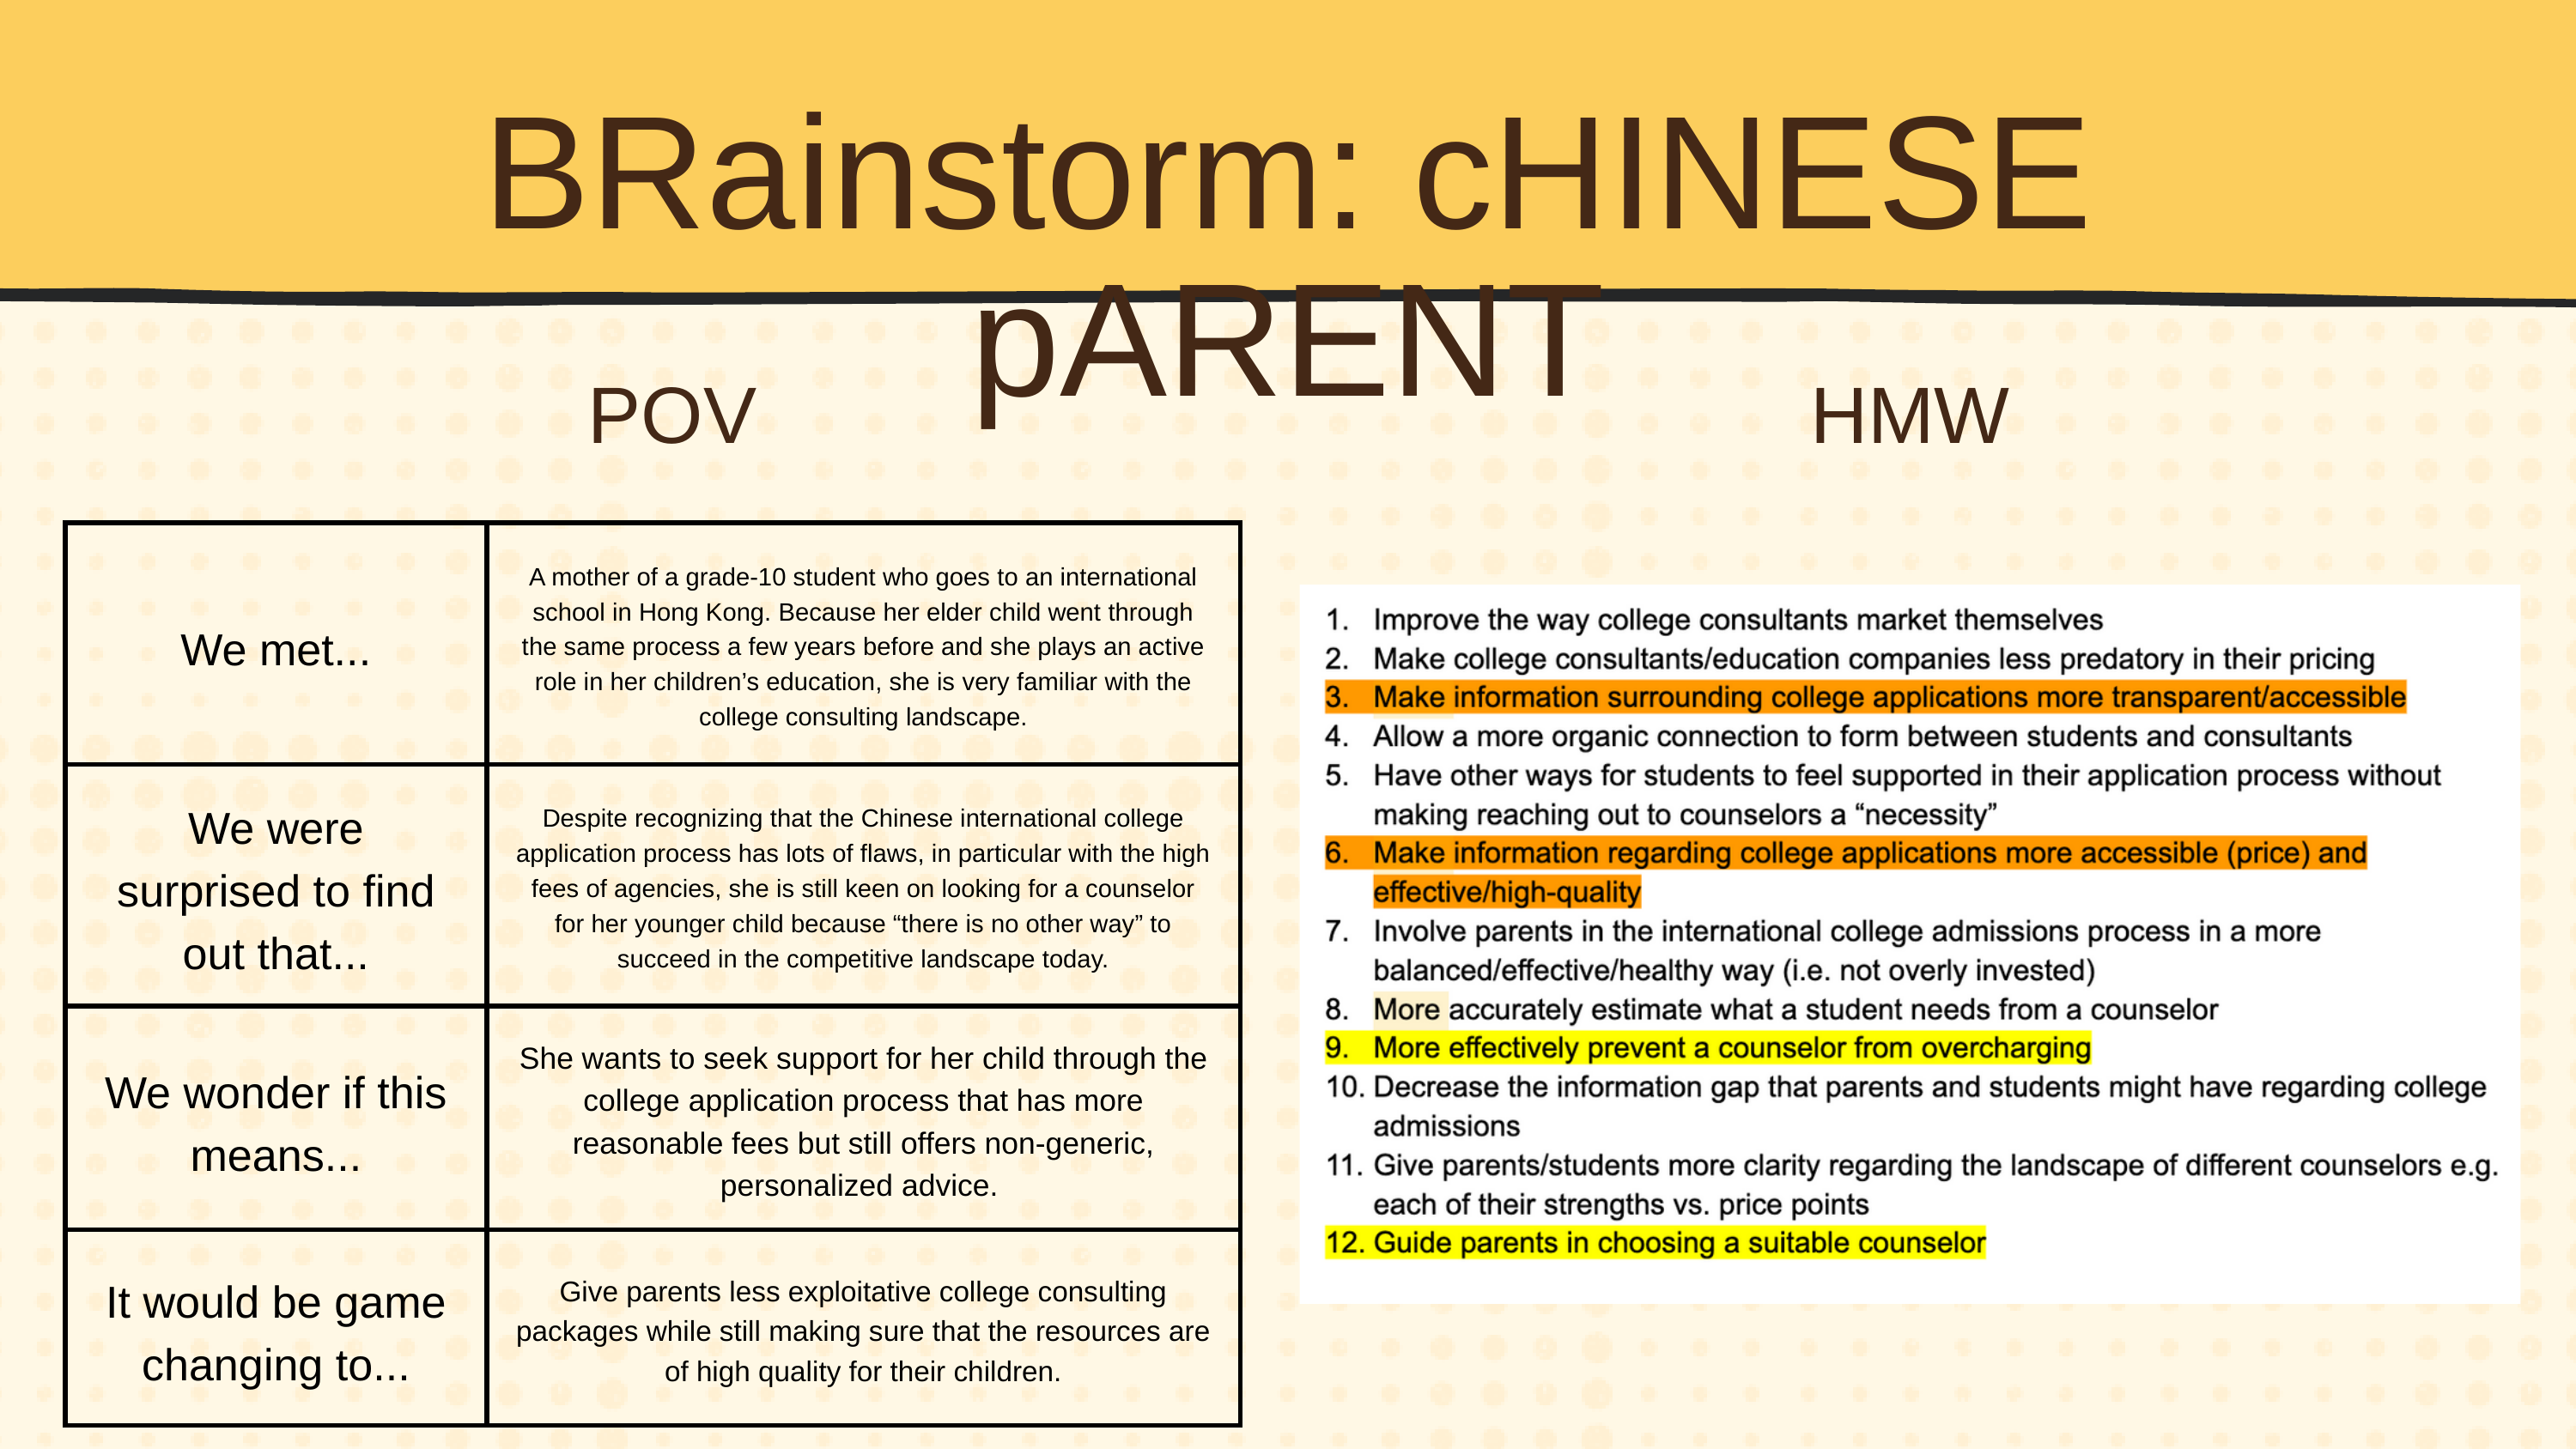

BRainstorm: cHINESE pARENT
POV
HMW
| We met... | A mother of a grade-10 student who goes to an international school in Hong Kong. Because her elder child went through the same process a few years before and she plays an active role in her children’s education, she is very familiar with the college consulting landscape. |
| --- | --- |
| We were surprised to find out that... | Despite recognizing that the Chinese international college application process has lots of flaws, in particular with the high fees of agencies, she is still keen on looking for a counselor for her younger child because “there is no other way” to succeed in the competitive landscape today. |
| We wonder if this means... | She wants to seek support for her child through the college application process that has more reasonable fees but still offers non-generic, personalized advice. |
| It would be game changing to... | Give parents less exploitative college consulting packages while still making sure that the resources are of high quality for their children. |